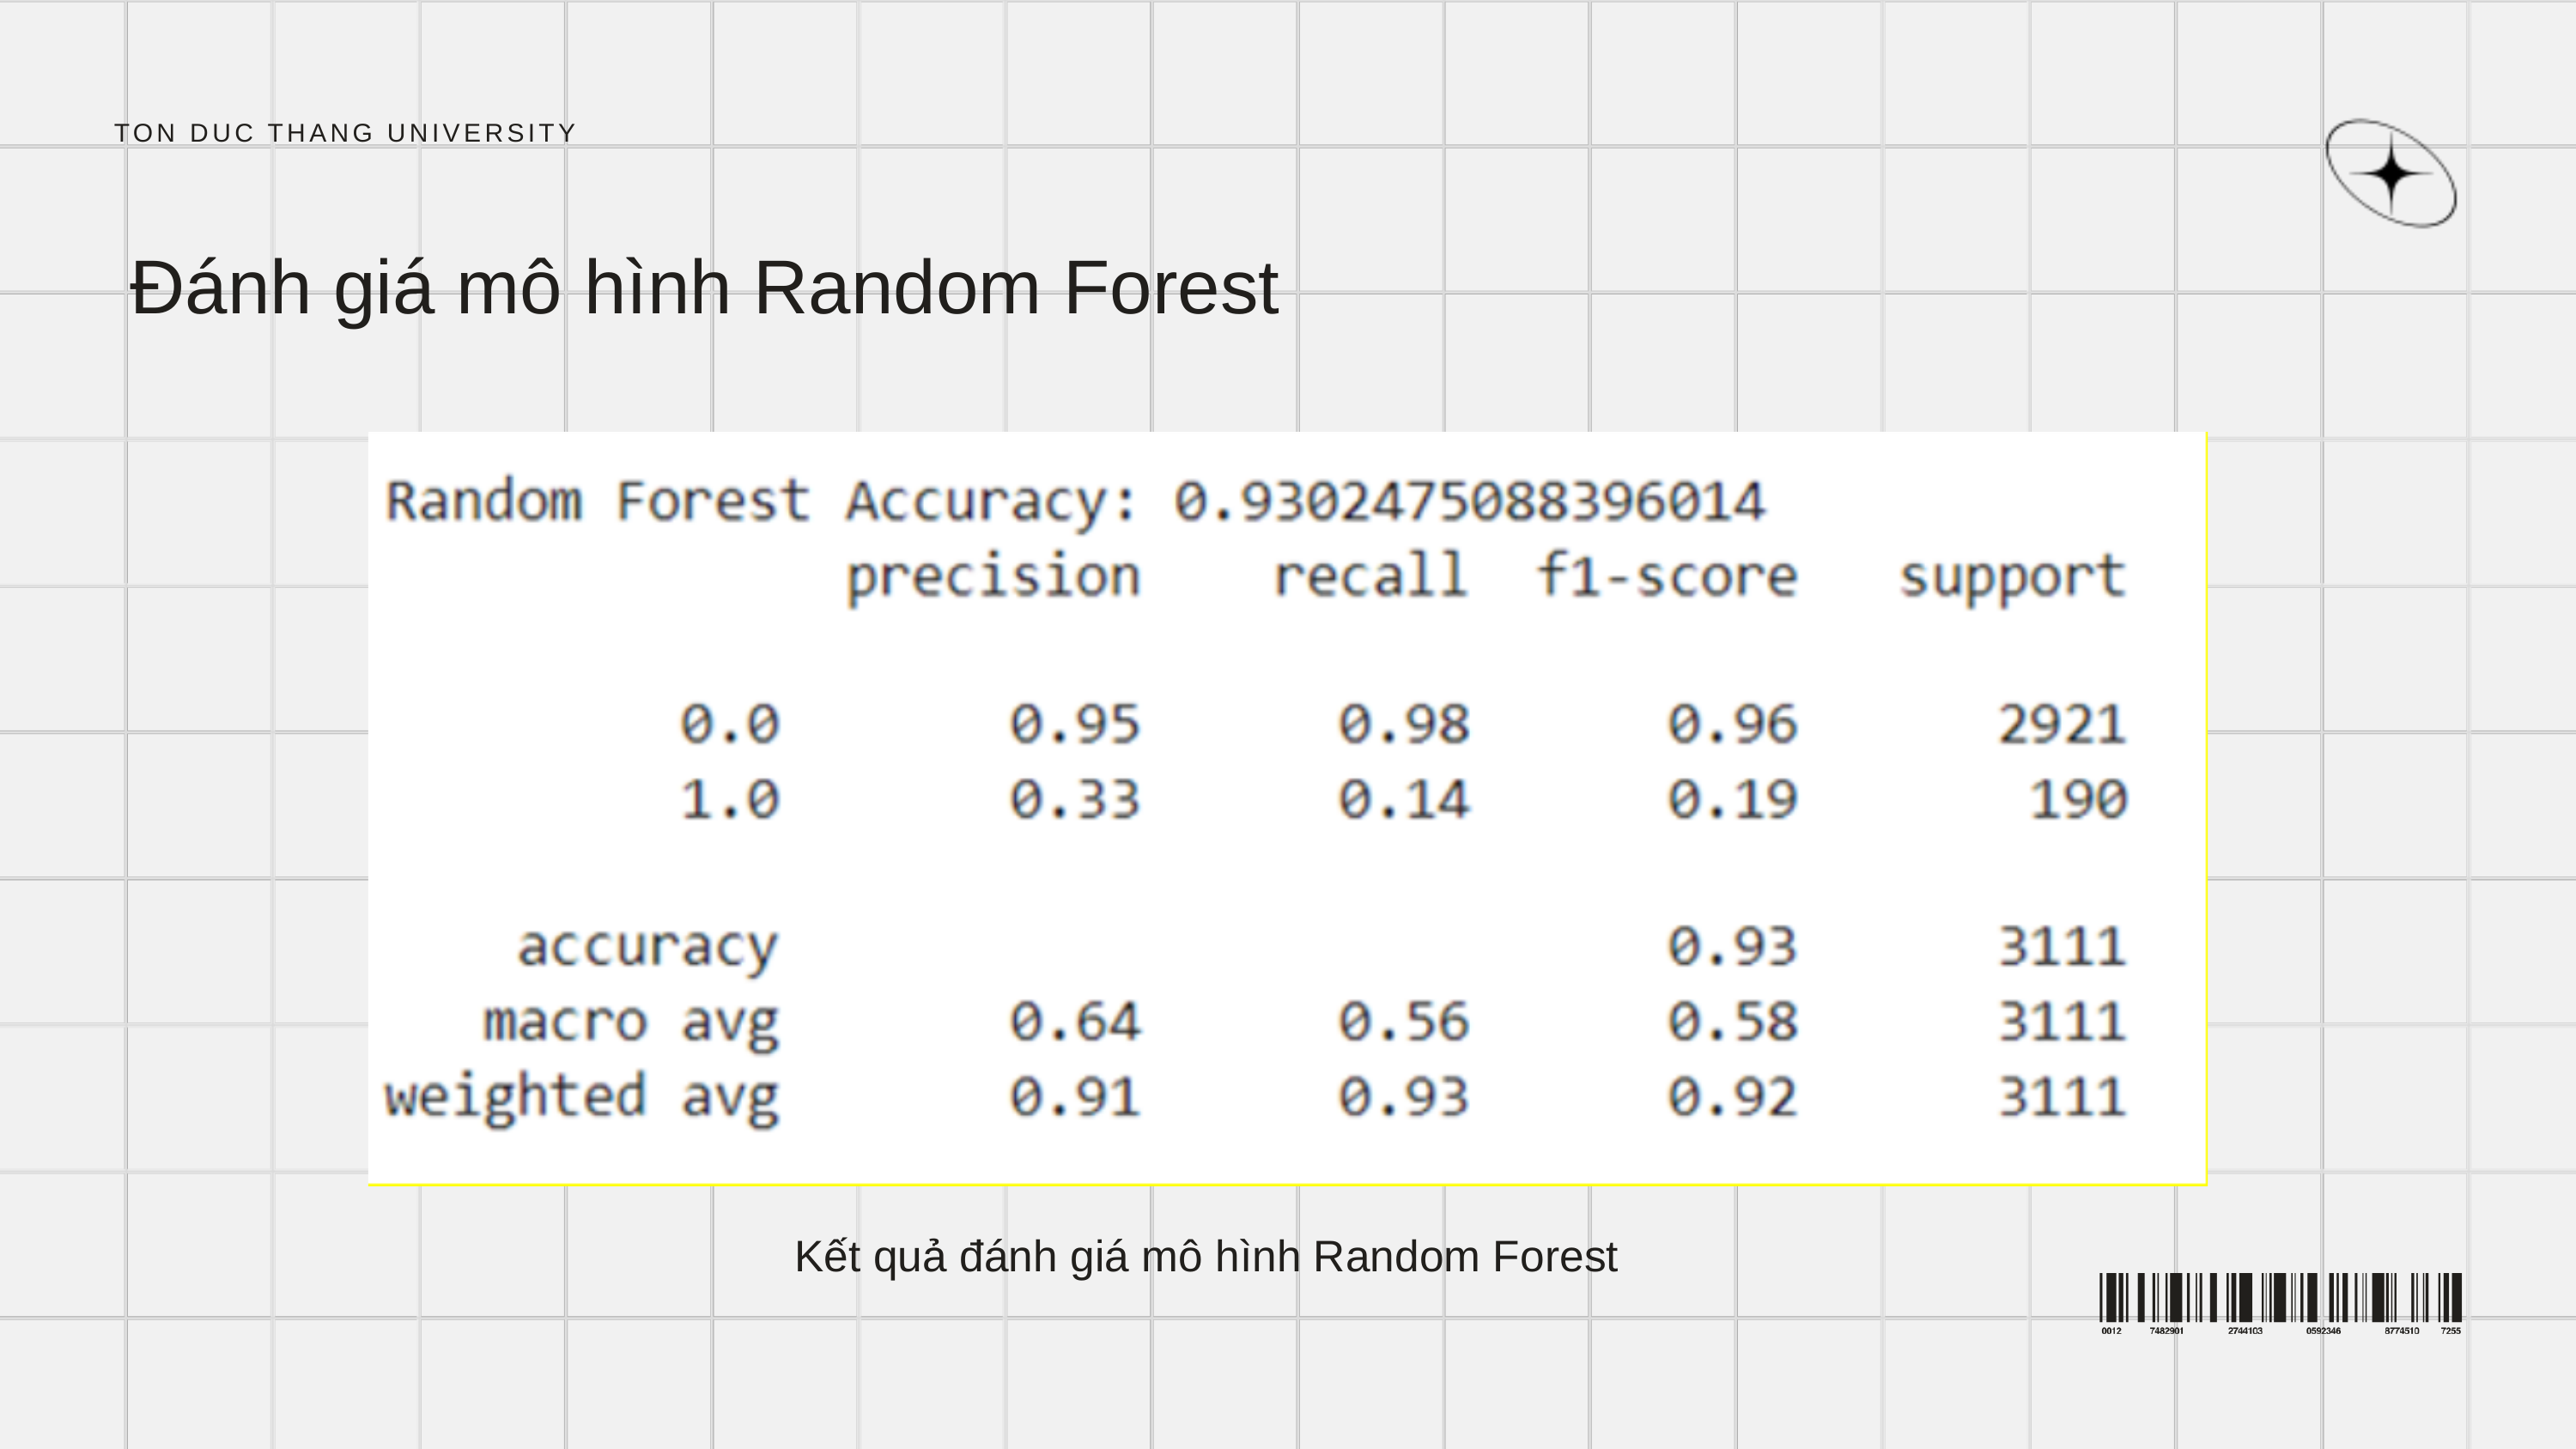

TON DUC THANG UNIVERSITY

Đánh giá mô hình Random Forest

Kết quả đánh giá mô hình Random Forest